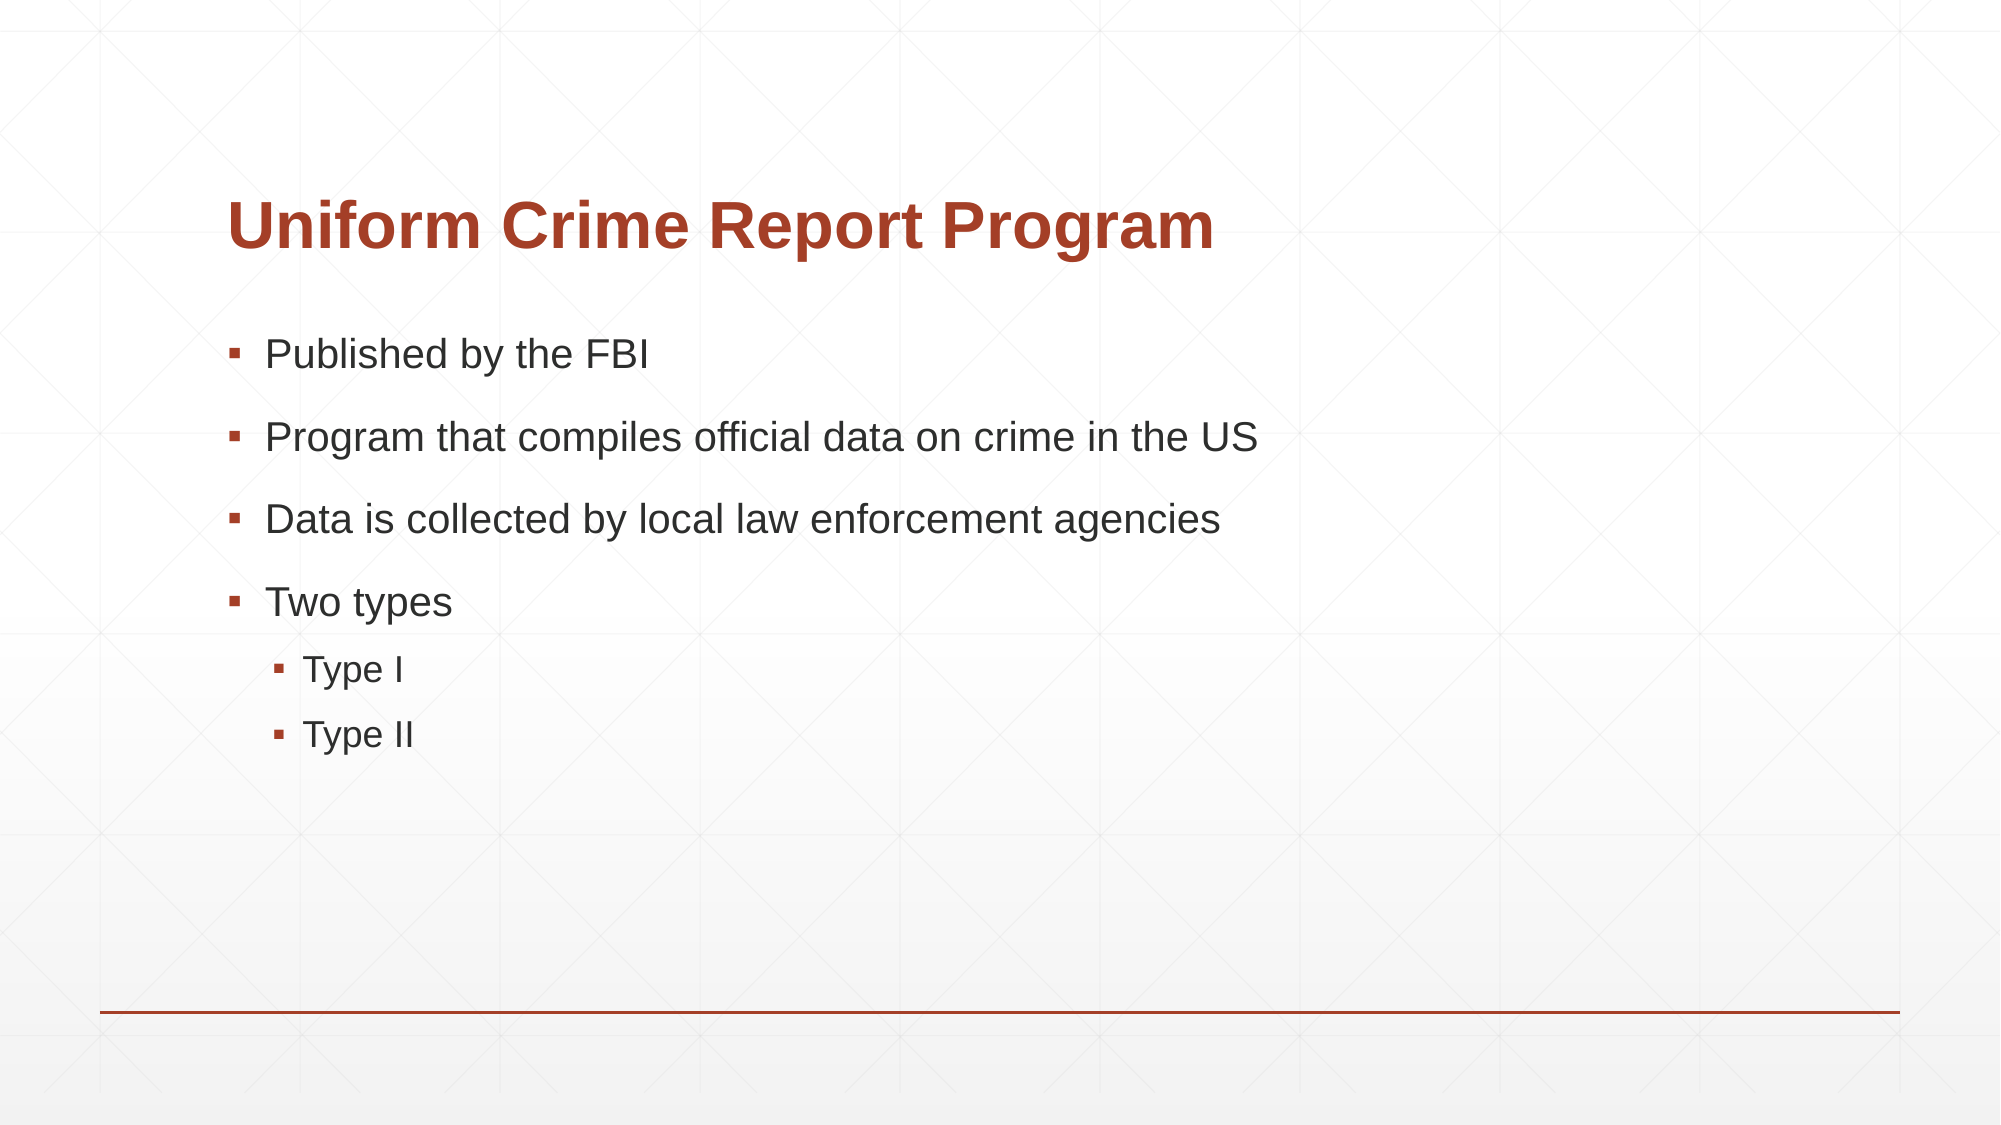

# Uniform Crime Report Program
Published by the FBI
Program that compiles official data on crime in the US
Data is collected by local law enforcement agencies
Two types
Type I
Type II